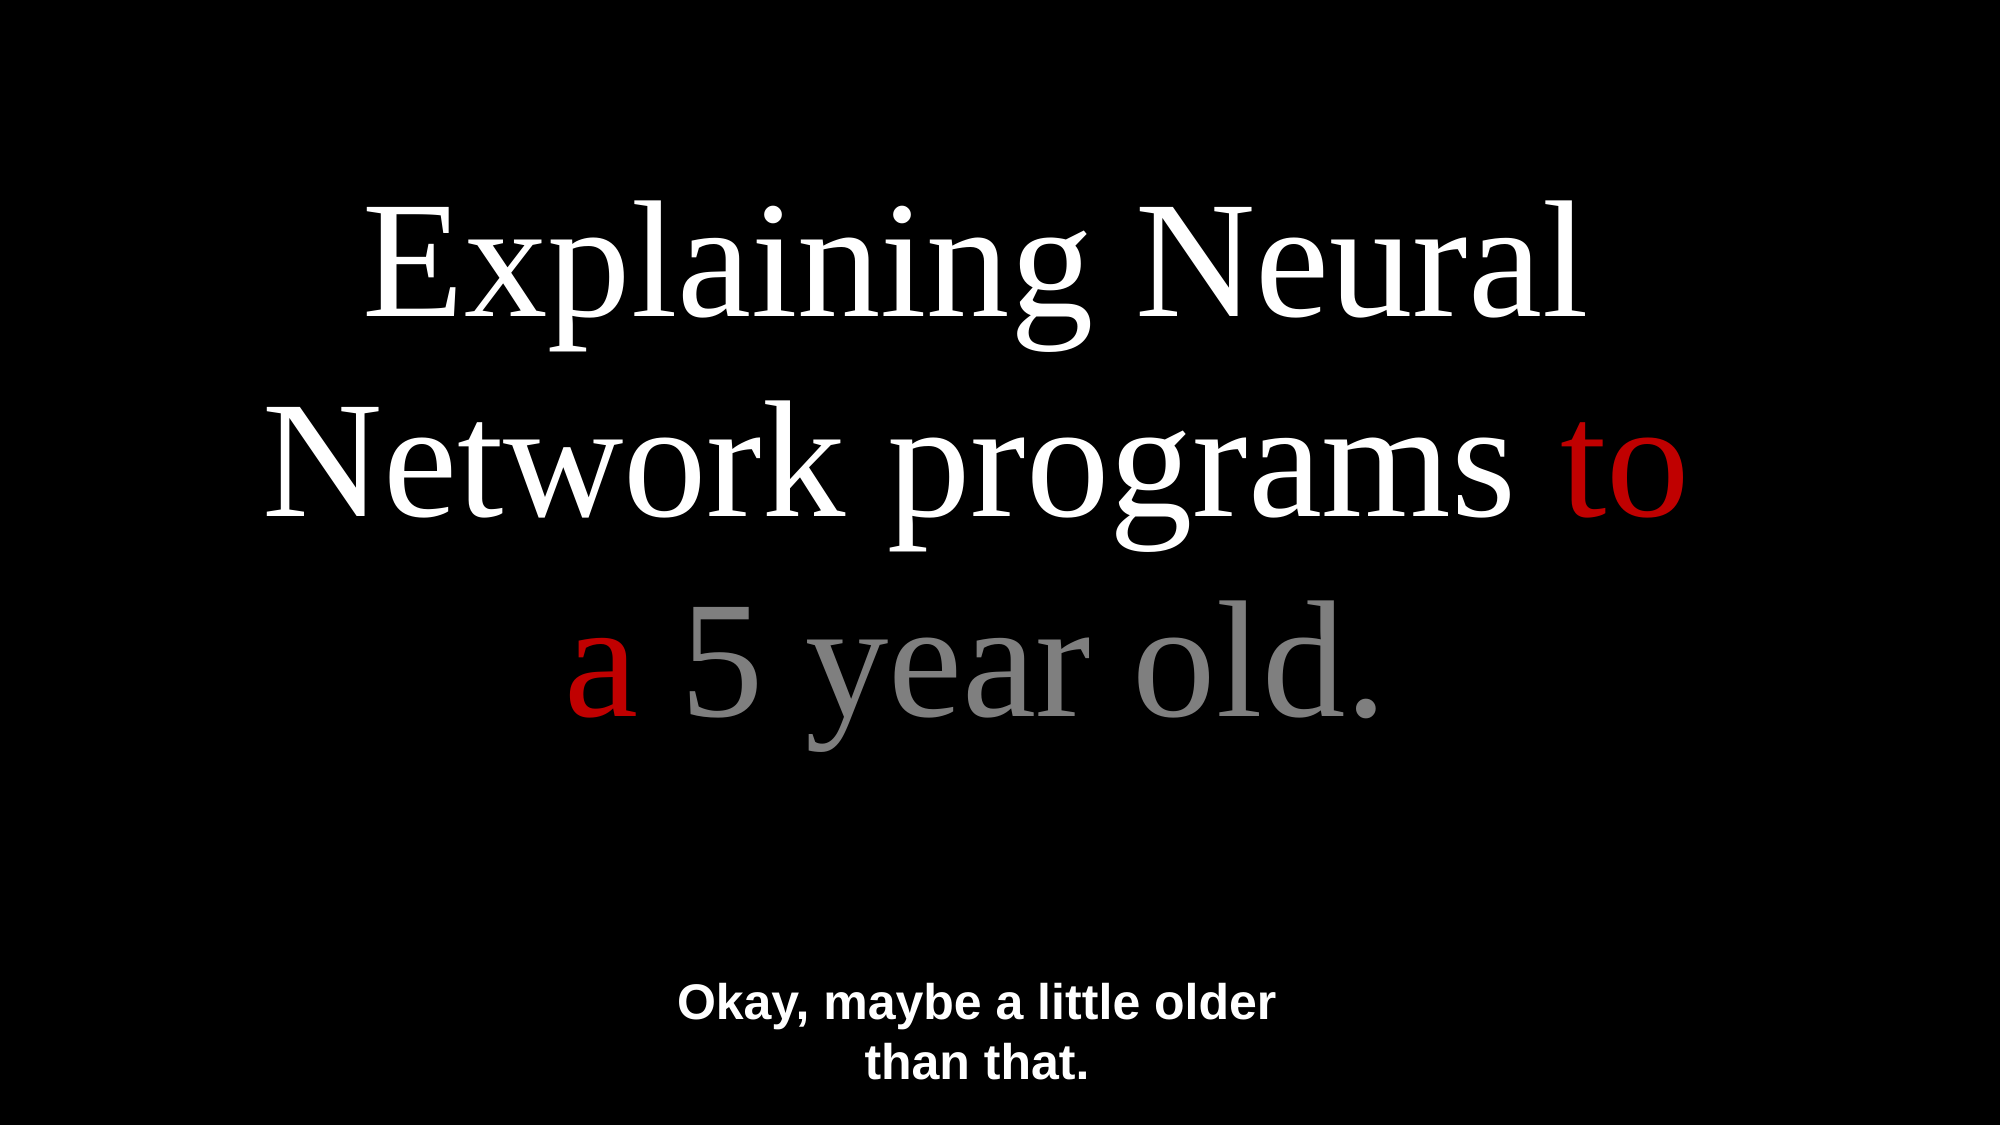

Explaining Neural Network programs to a 5 year old.
Okay, maybe a little older than that.